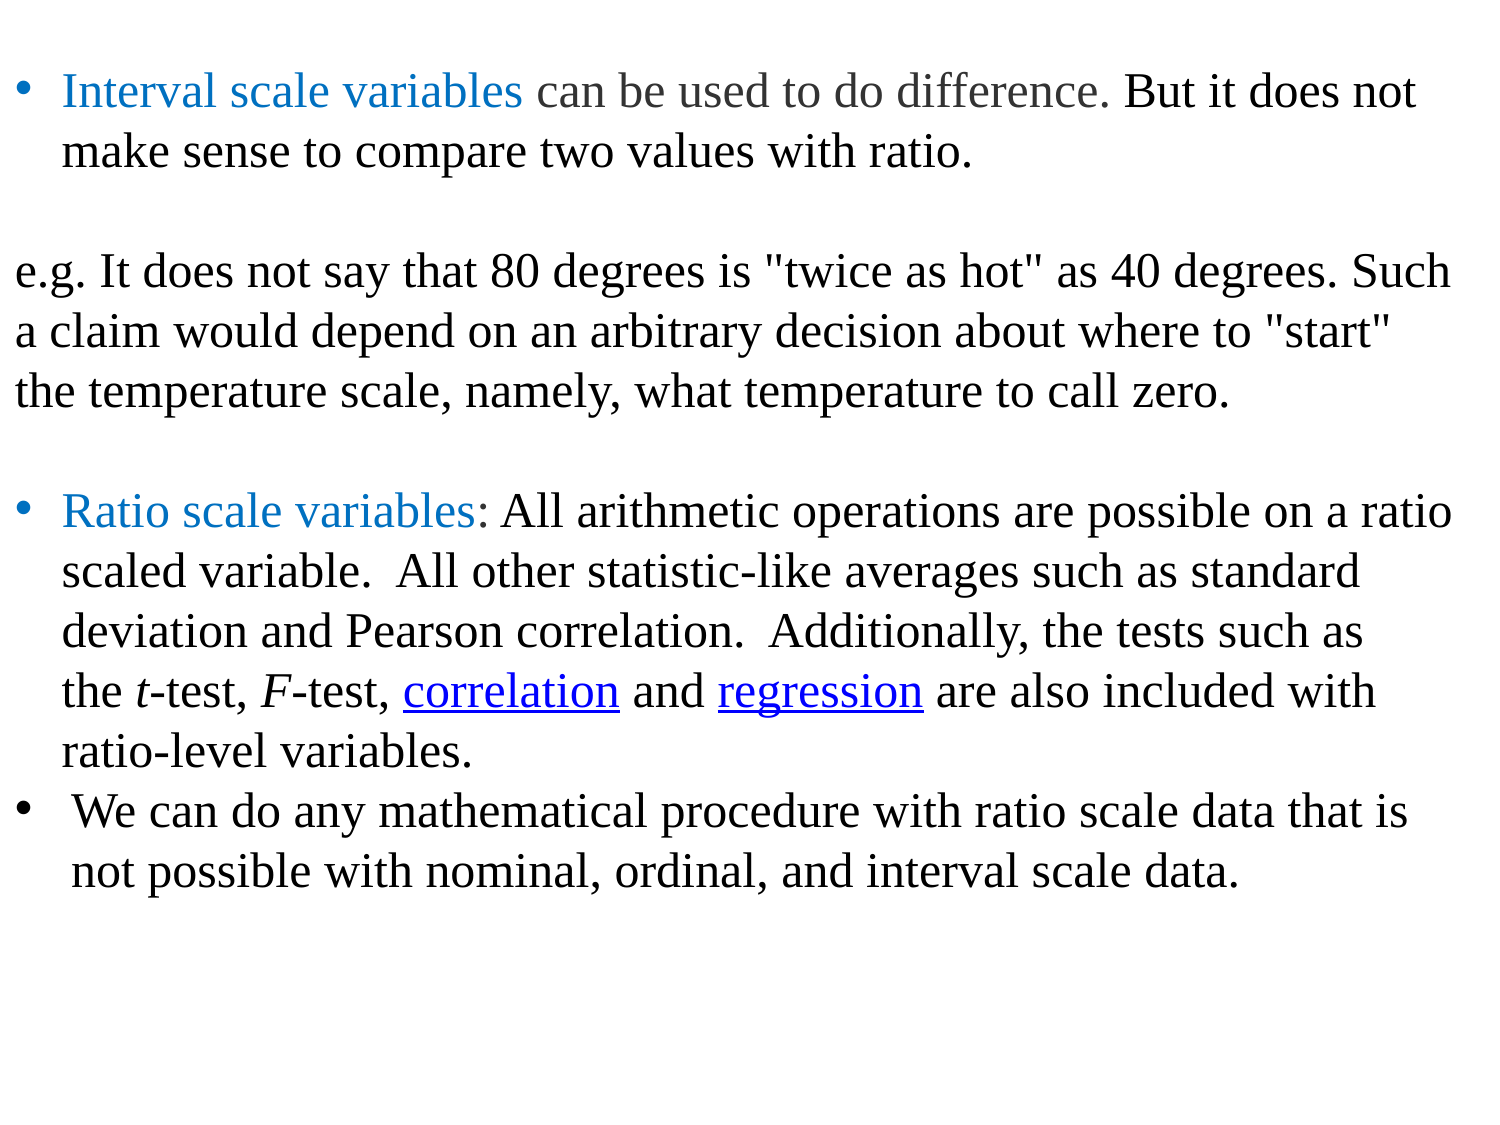

Interval scale variables can be used to do difference. But it does not make sense to compare two values with ratio.

e.g. It does not say that 80 degrees is "twice as hot" as 40 degrees. Such a claim would depend on an arbitrary decision about where to "start" the temperature scale, namely, what temperature to call zero.

Ratio scale variables: All arithmetic operations are possible on a ratio scaled variable.  All other statistic-like averages such as standard deviation and Pearson correlation.  Additionally, the tests such as the t-test, F-test, correlation and regression are also included with ratio-level variables.
We can do any mathematical procedure with ratio scale data that is not possible with nominal, ordinal, and interval scale data.